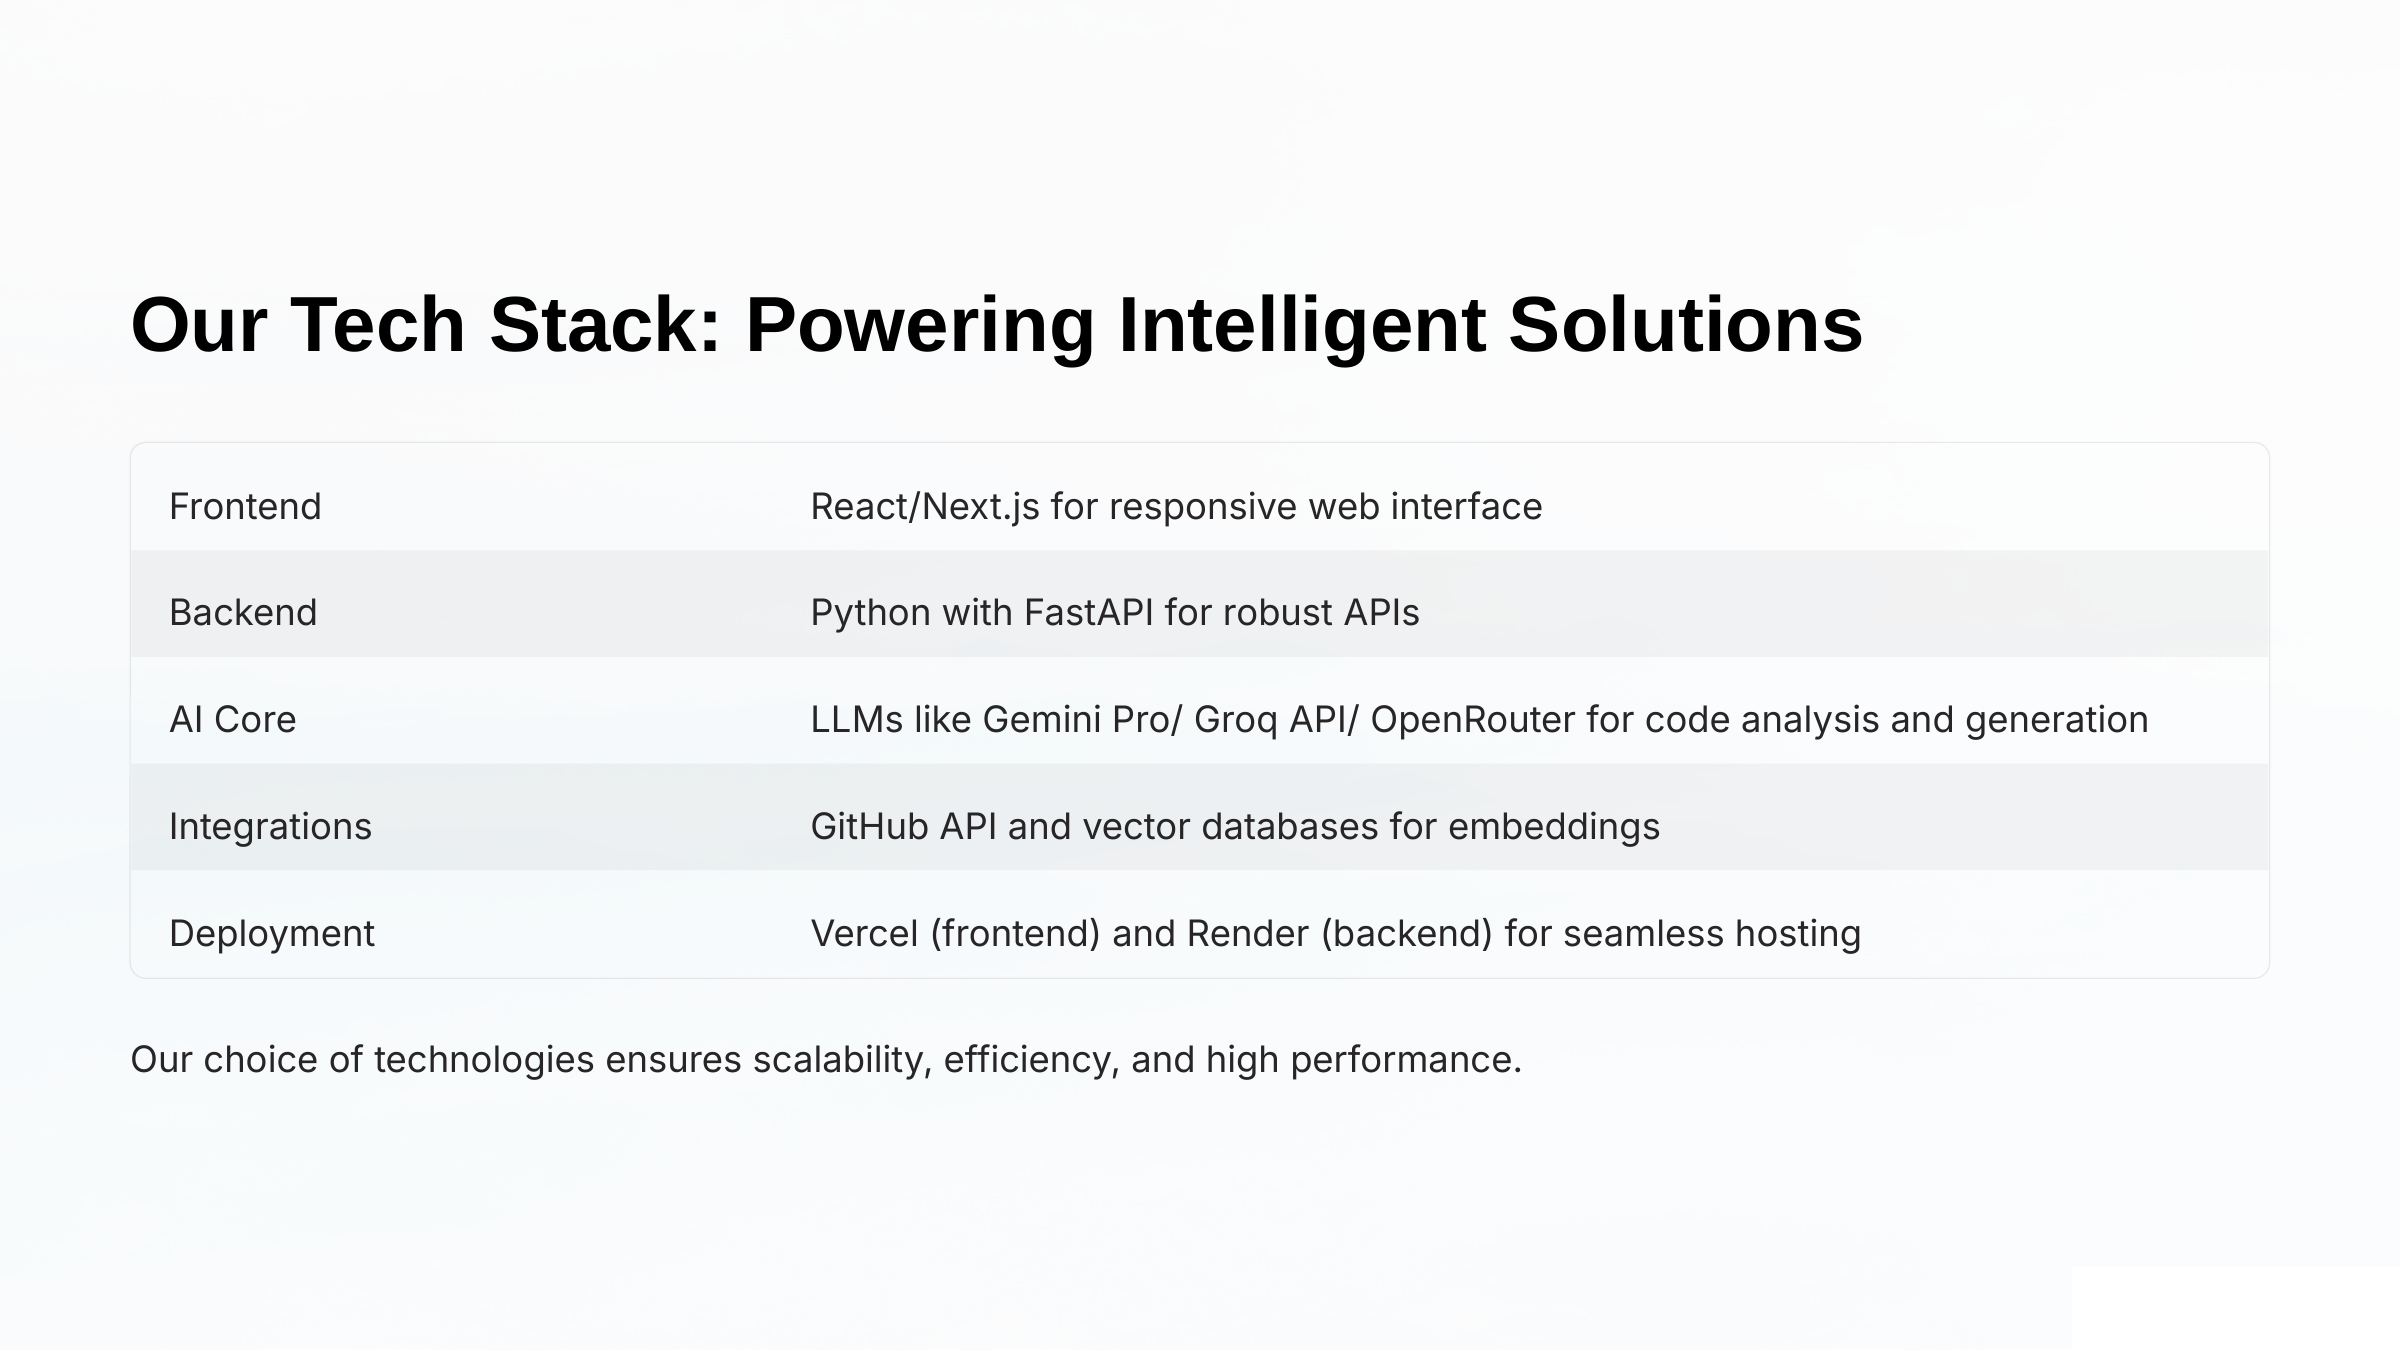

Our Tech Stack: Powering Intelligent Solutions

Frontend
React/Next.js for responsive web interface

Backend
Python with FastAPI for robust APIs

AI Core
LLMs like Gemini Pro/ Groq API/ OpenRouter for code analysis and generation

Integrations
GitHub API and vector databases for embeddings

Deployment
Vercel (frontend) and Render (backend) for seamless hosting
Our choice of technologies ensures scalability, efficiency, and high performance.